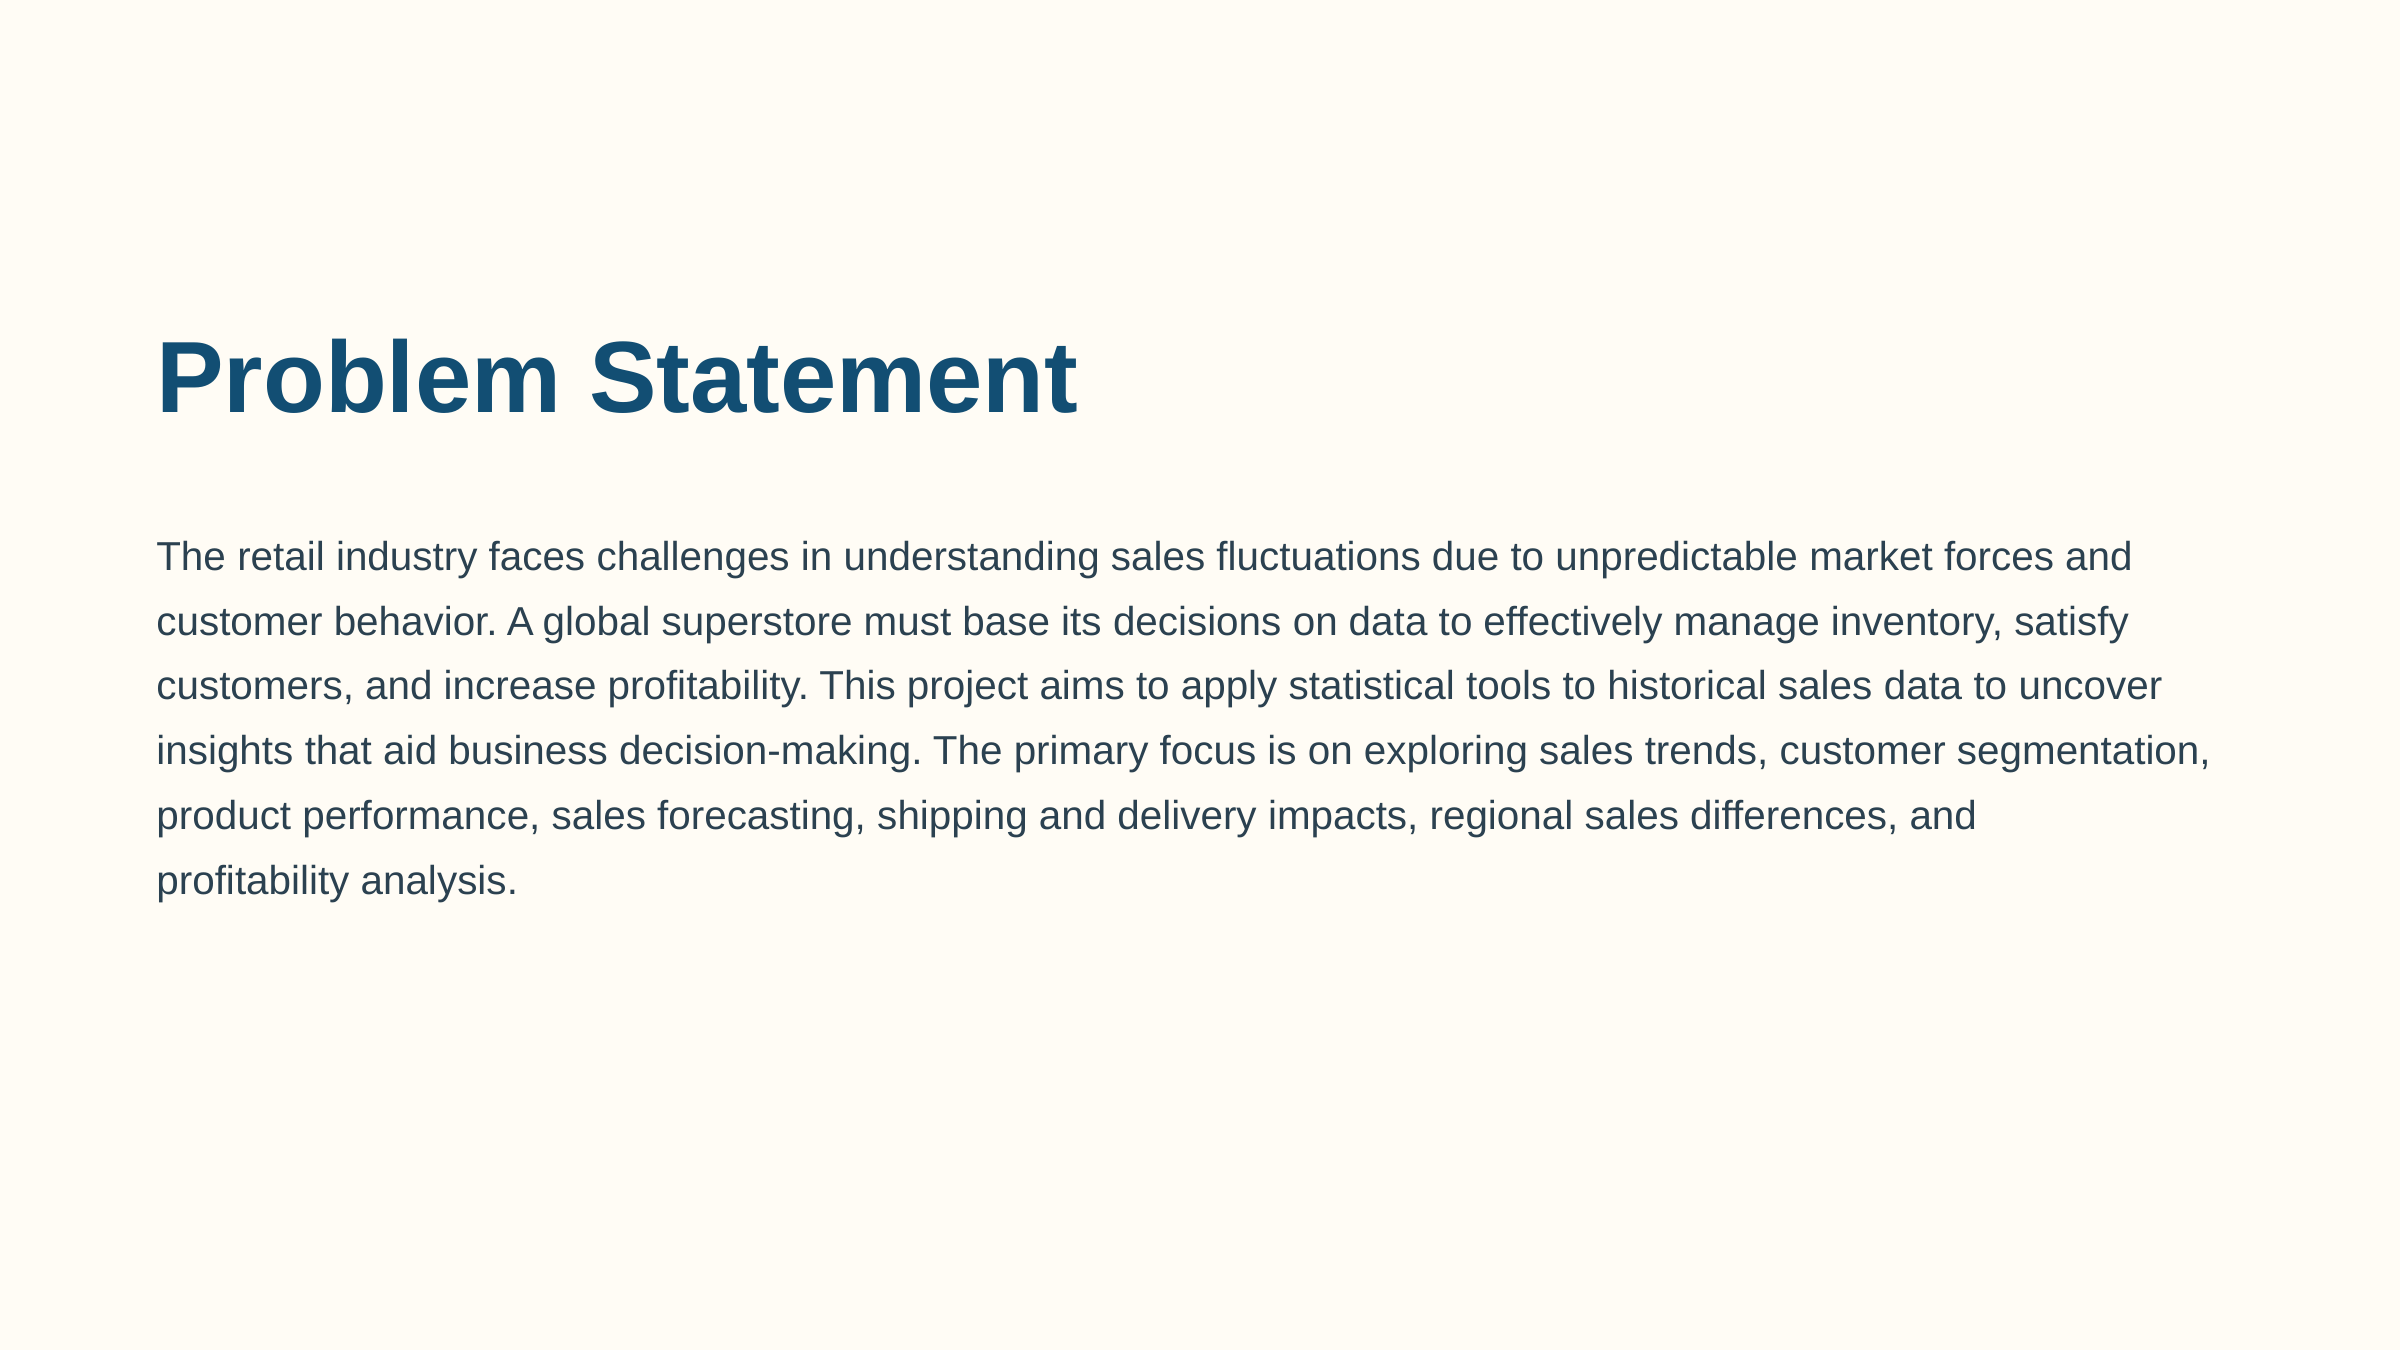

Problem Statement
The retail industry faces challenges in understanding sales fluctuations due to unpredictable market forces and customer behavior. A global superstore must base its decisions on data to effectively manage inventory, satisfy customers, and increase profitability. This project aims to apply statistical tools to historical sales data to uncover insights that aid business decision-making. The primary focus is on exploring sales trends, customer segmentation, product performance, sales forecasting, shipping and delivery impacts, regional sales differences, and profitability analysis.